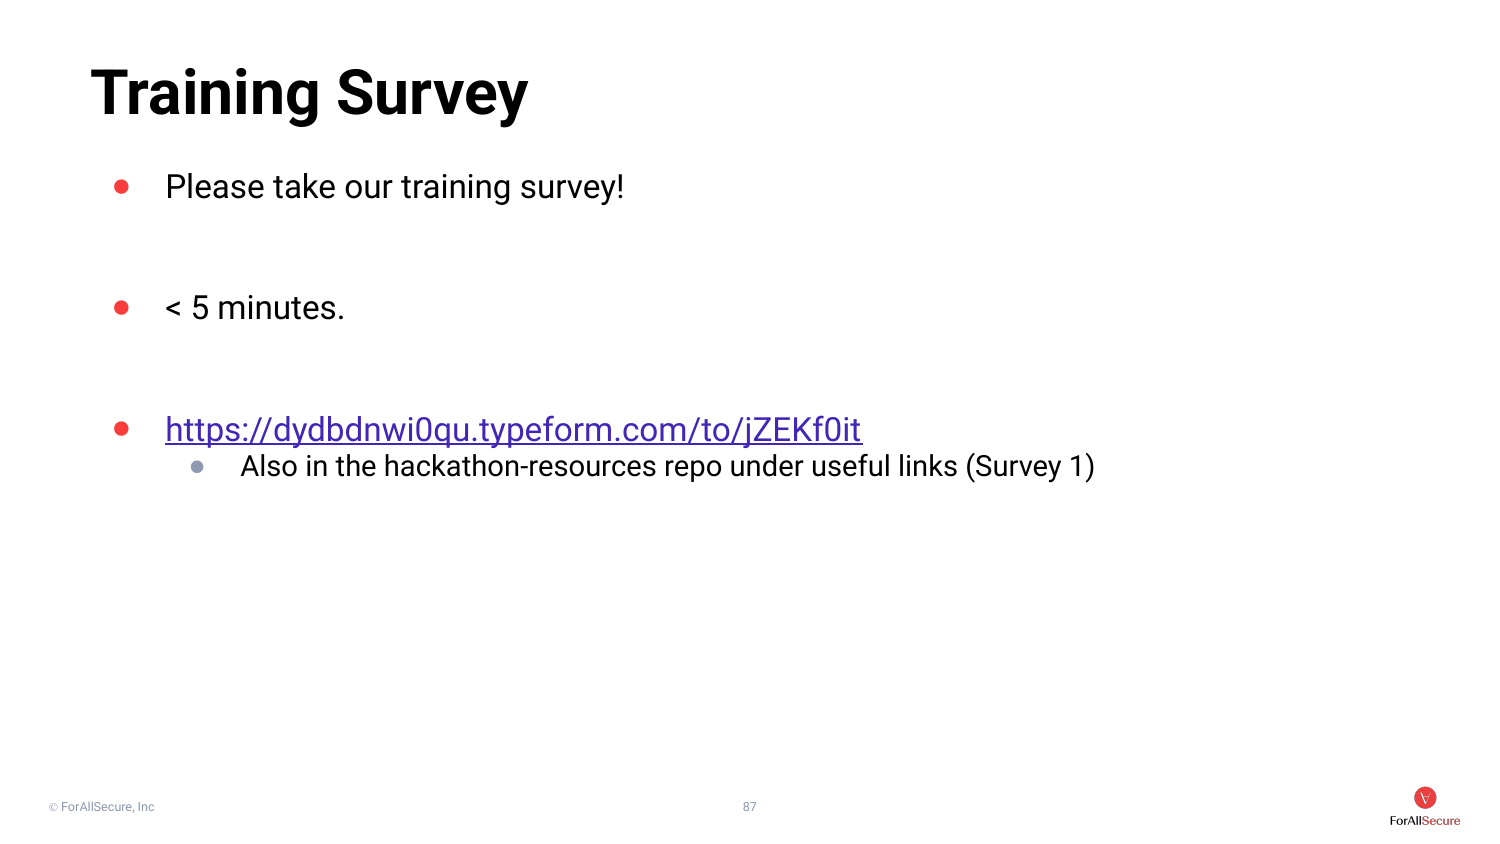

# Training Survey
Please take our training survey!

< 5 minutes.

https://dydbdnwi0qu.typeform.com/to/jZEKf0it
Also in the hackathon-resources repo under useful links (Survey 1)